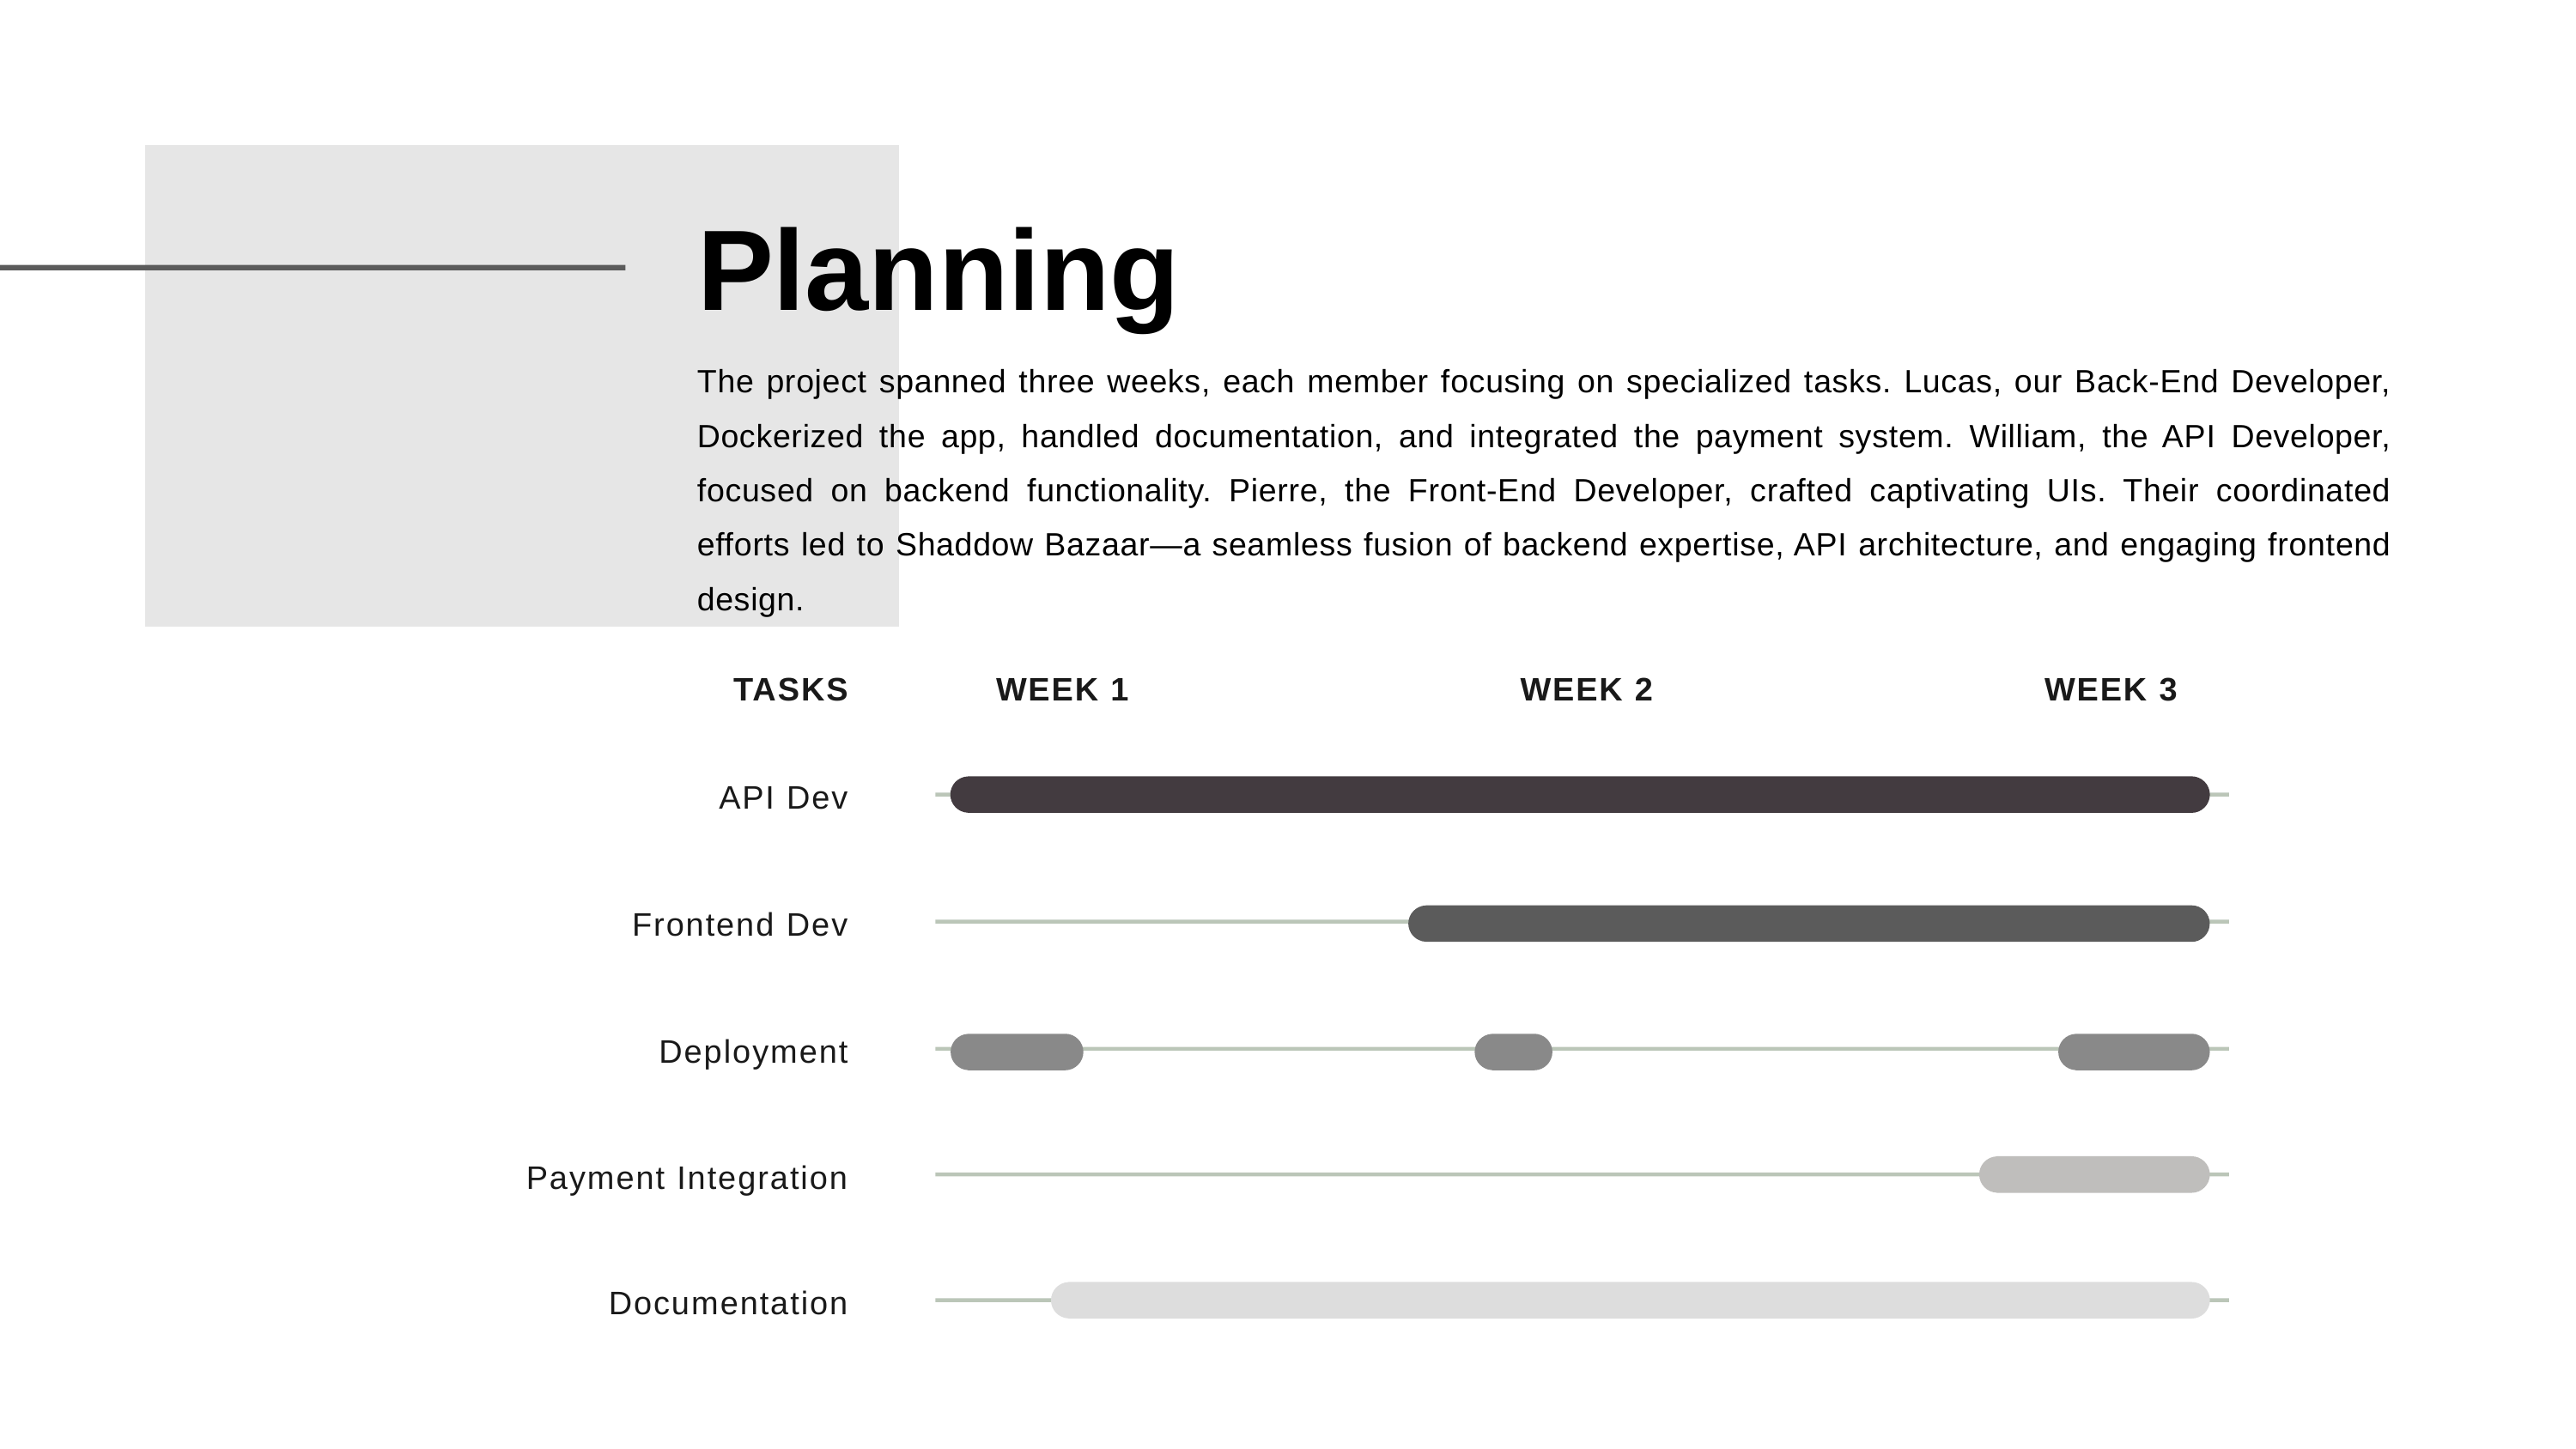

Planning

The project spanned three weeks, each member focusing on specialized tasks. Lucas, our Back-End Developer, Dockerized the app, handled documentation, and integrated the payment system. William, the API Developer, focused on backend functionality. Pierre, the Front-End Developer, crafted captivating UIs. Their coordinated efforts led to Shaddow Bazaar—a seamless fusion of backend expertise, API architecture, and engaging frontend design.
TASKS
WEEK 1
WEEK 2
WEEK 3
API Dev

Frontend Dev

Deployment

Payment Integration

Documentation